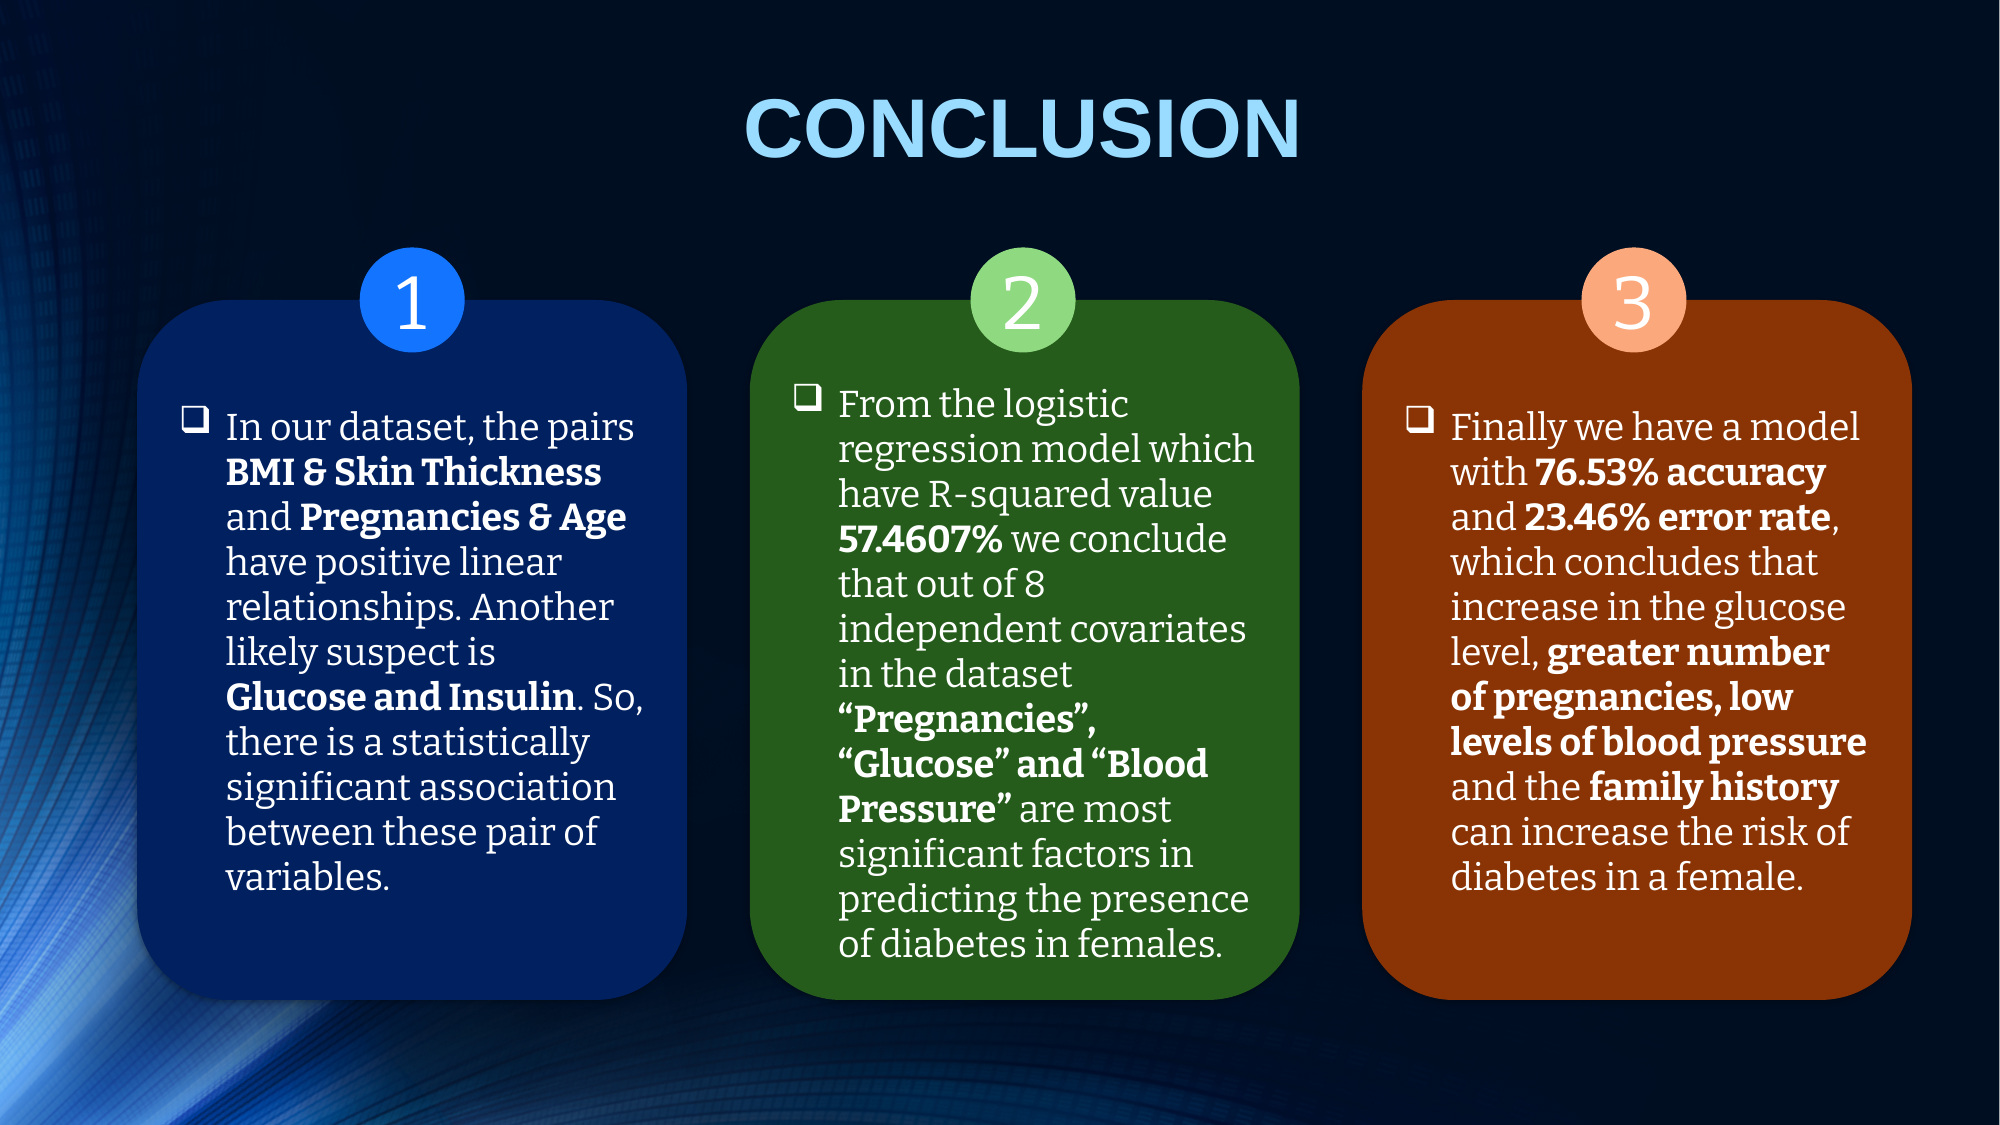

CONCLUSION
1
2
3
In our dataset, the pairs BMI & Skin Thickness and Pregnancies & Age have positive linear relationships. Another likely suspect is Glucose and Insulin. So, there is a statistically significant association between these pair of variables.

From the logistic regression model which have R-squared value 57.4607% we conclude that out of 8 independent covariates in the dataset “Pregnancies”, “Glucose” and “Blood Pressure” are most significant factors in predicting the presence of diabetes in females.
Finally we have a model with 76.53% accuracy and 23.46% error rate, which concludes that increase in the glucose level, greater number of pregnancies, low levels of blood pressure and the family history can increase the risk of diabetes in a female.